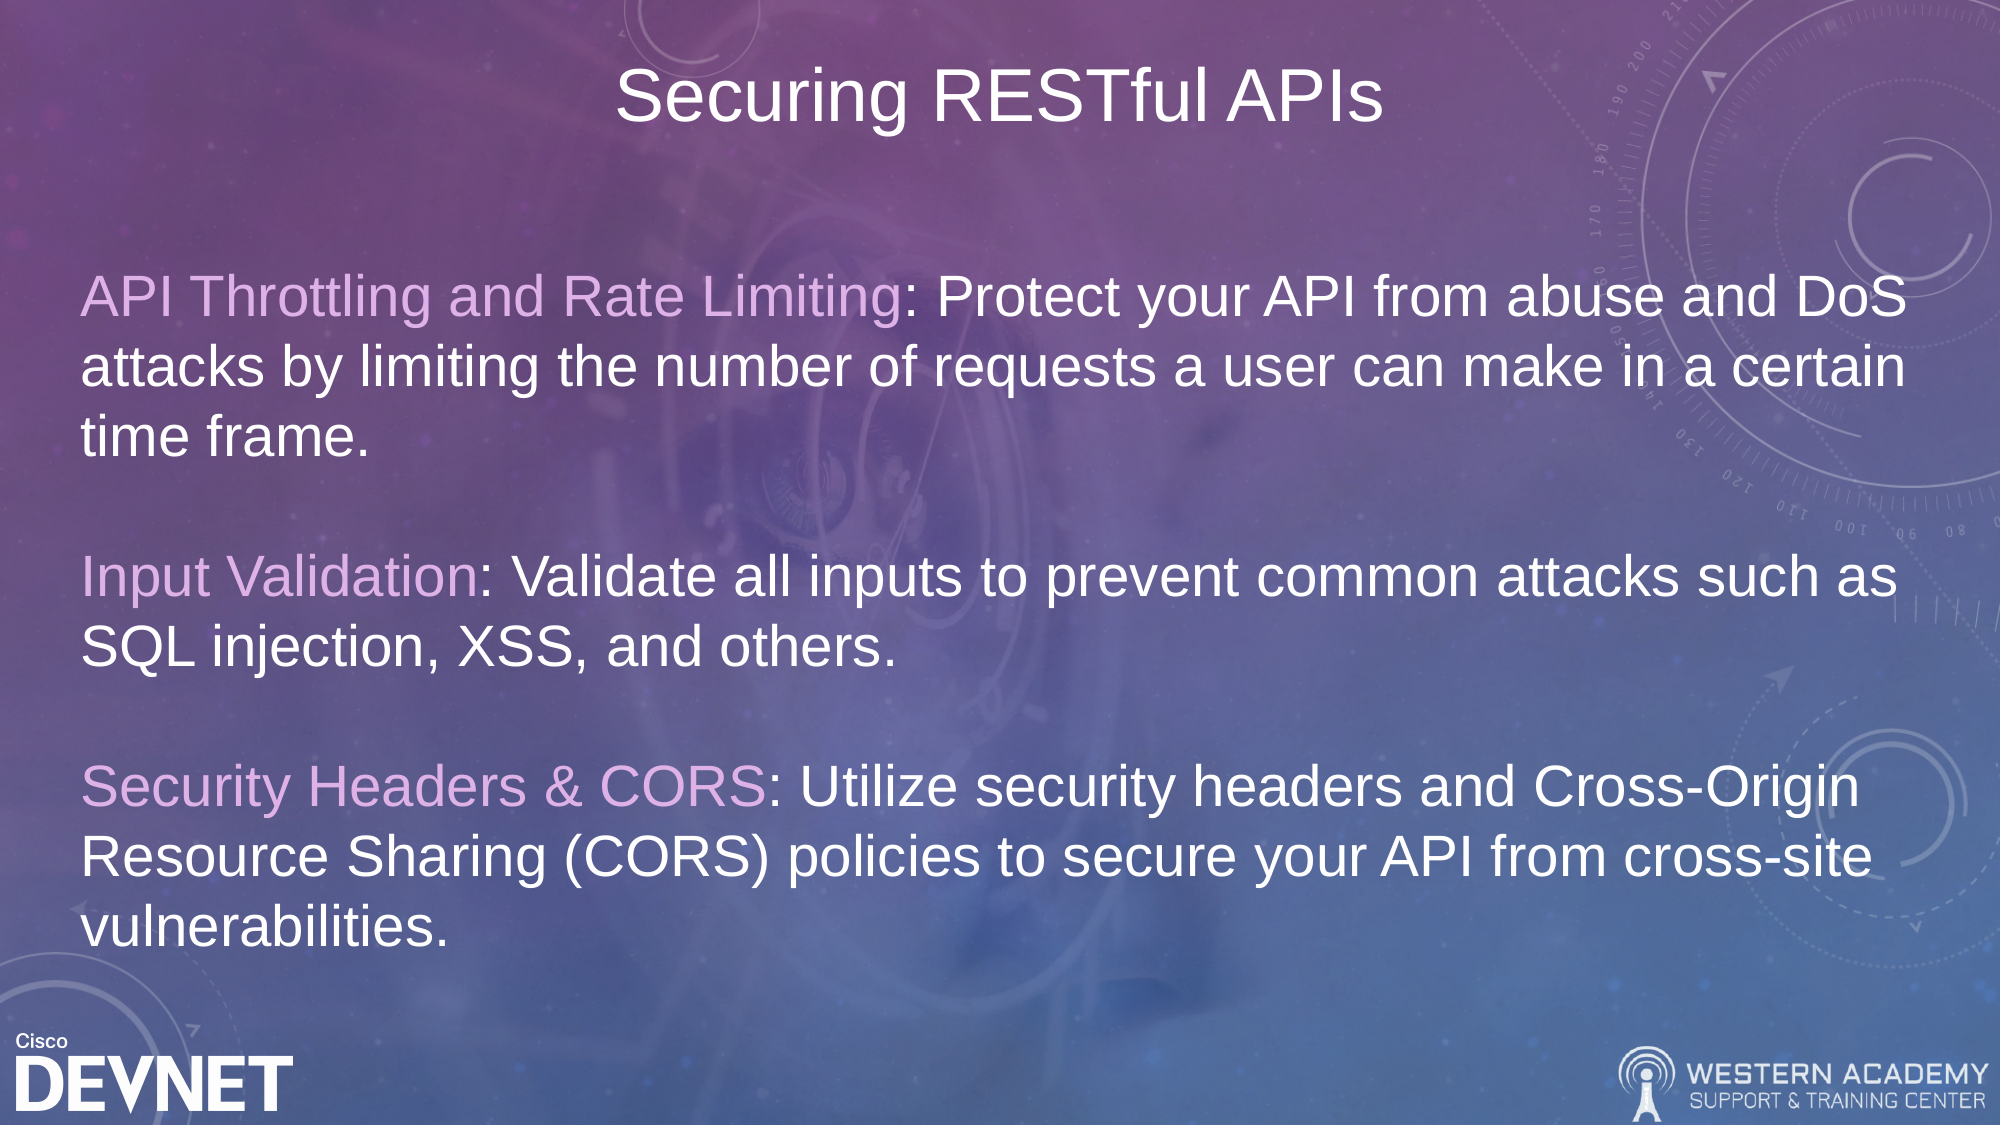

# Securing RESTful APIs

API Throttling and Rate Limiting: Protect your API from abuse and DoS attacks by limiting the number of requests a user can make in a certain time frame.

Input Validation: Validate all inputs to prevent common attacks such as SQL injection, XSS, and others.

Security Headers & CORS: Utilize security headers and Cross-Origin Resource Sharing (CORS) policies to secure your API from cross-site vulnerabilities.